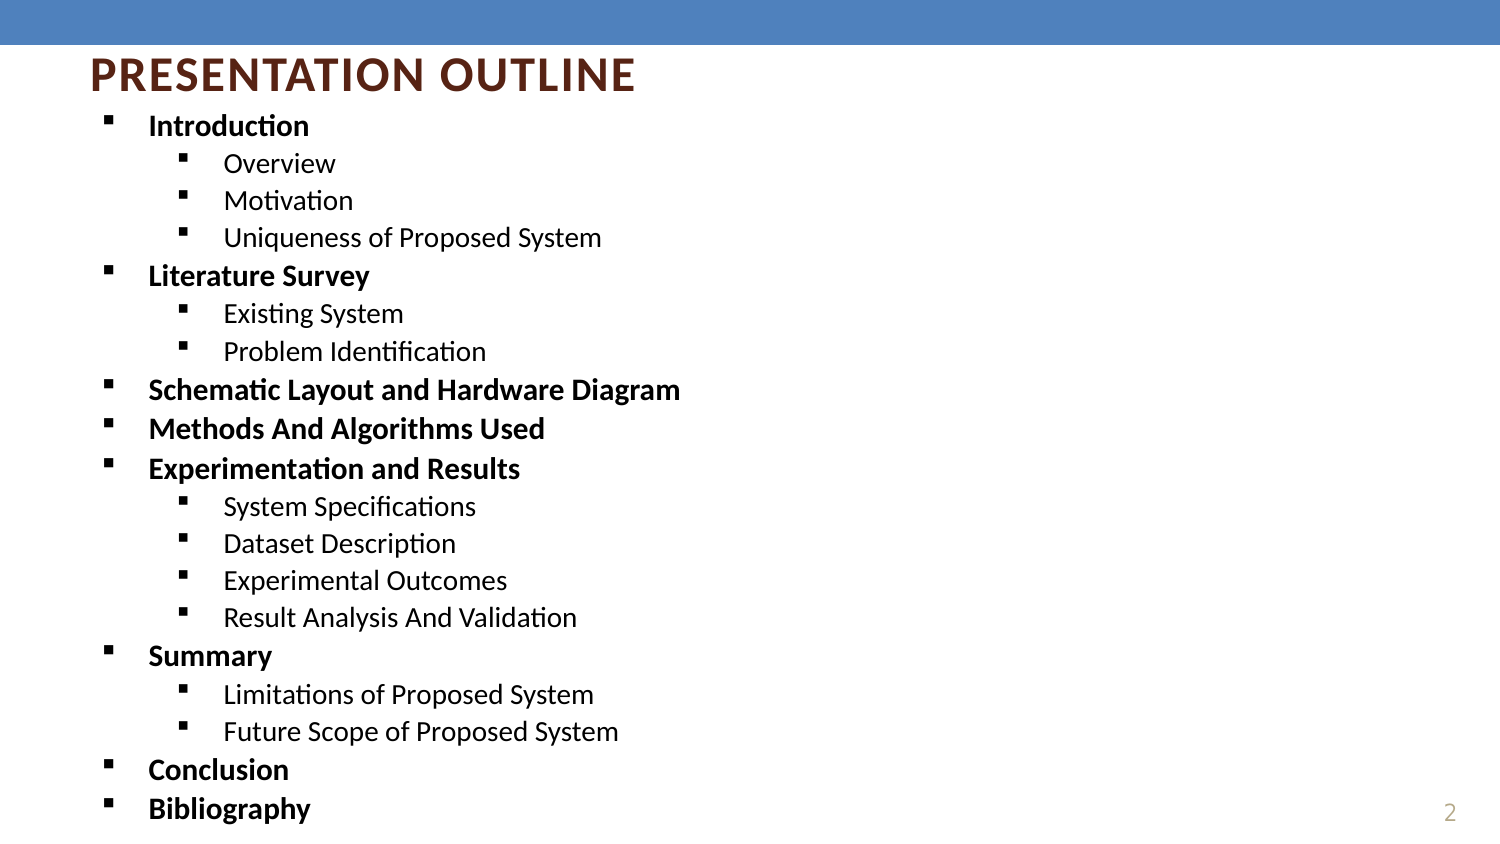

PRESENTATION OUTLINE
Introduction
Overview
Motivation
Uniqueness of Proposed System
Literature Survey
Existing System
Problem Identification
Schematic Layout and Hardware Diagram
Methods And Algorithms Used
Experimentation and Results
System Specifications
Dataset Description
Experimental Outcomes
Result Analysis And Validation
Summary
Limitations of Proposed System
Future Scope of Proposed System
Conclusion
Bibliography
2